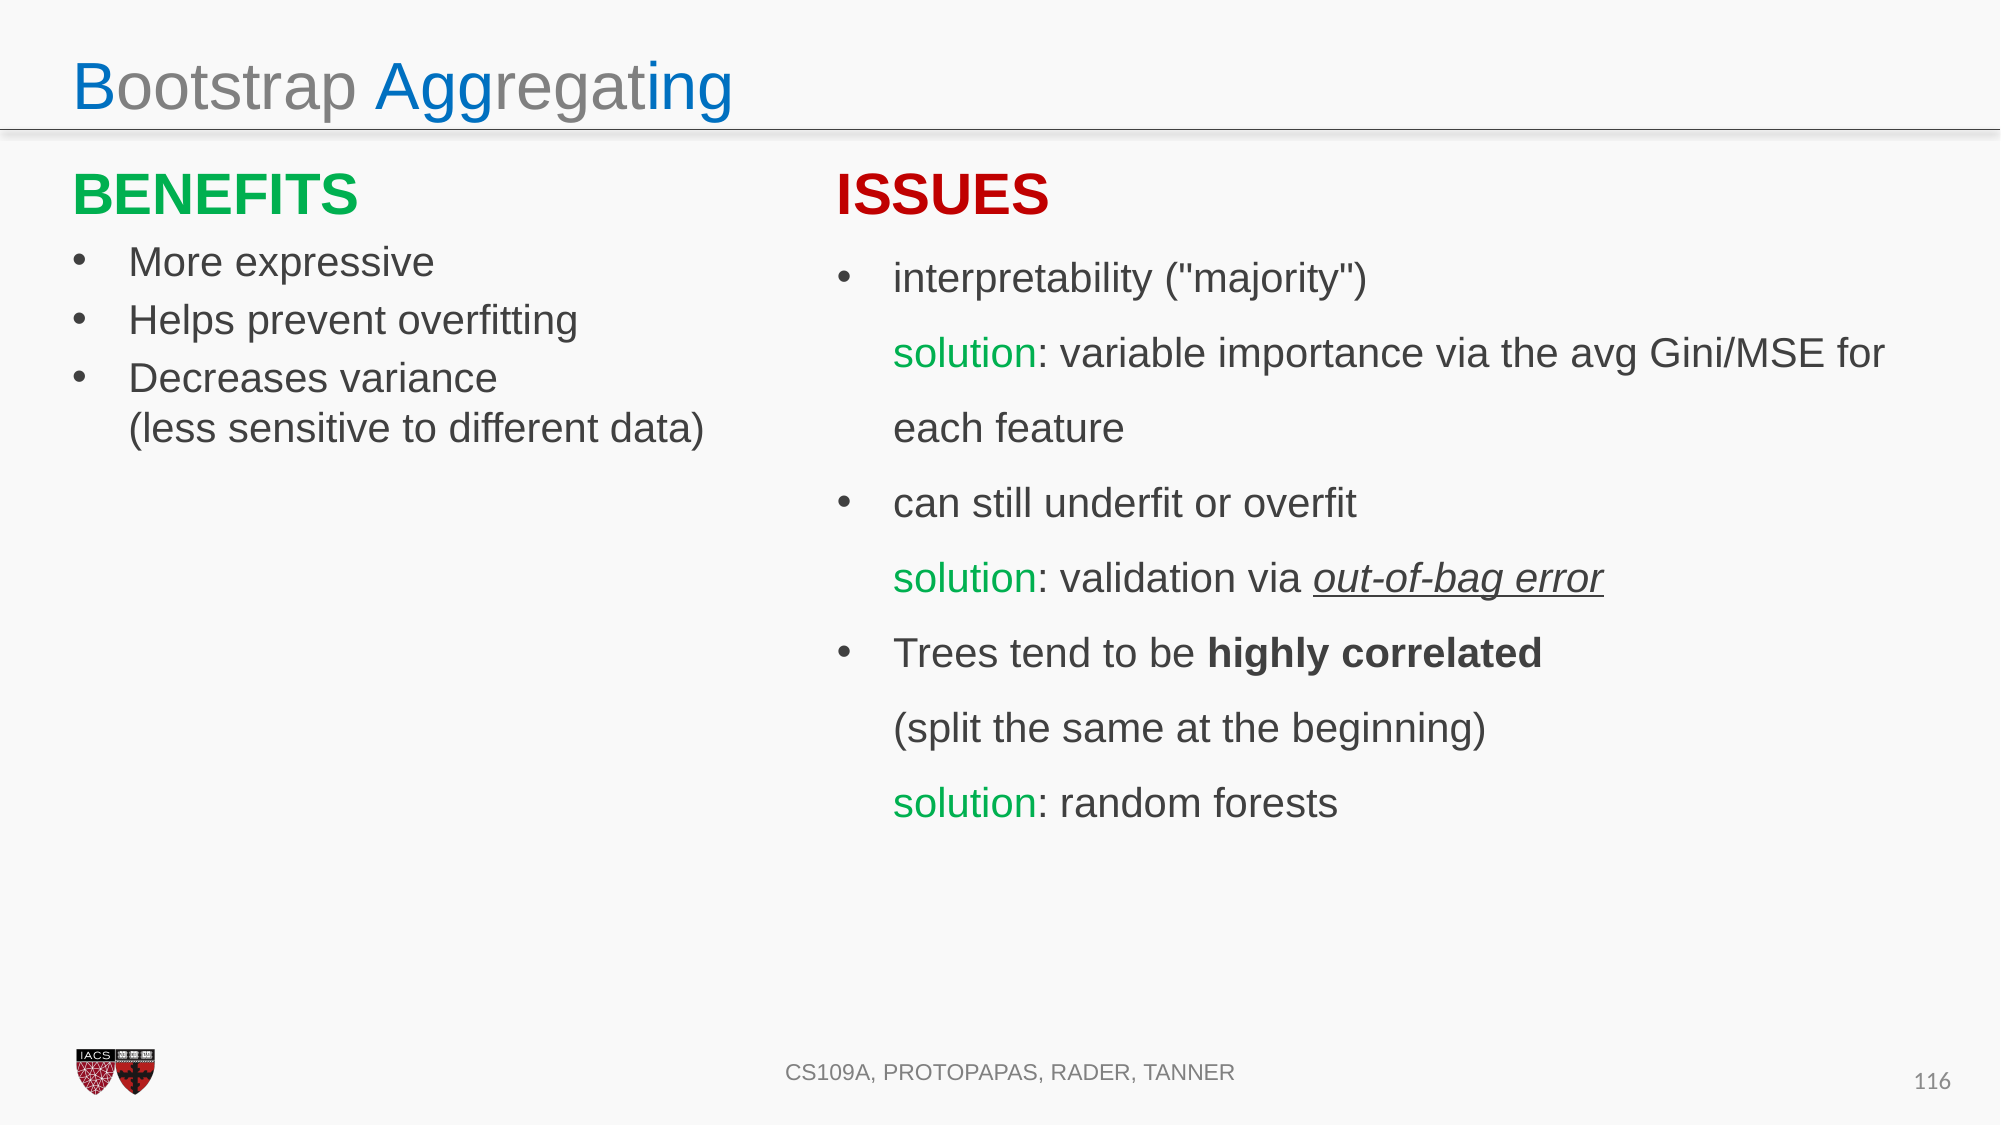

# Bootstrap Aggregating
BENEFITS
More expressive
Helps prevent overfitting
Decreases variance
(less sensitive to different data)
ISSUES
interpretability ("majority")
solution: variable importance via the avg Gini/MSE for each feature
can still underfit or overfit
solution: validation via out-of-bag error
Trees tend to be highly correlated
(split the same at the beginning)
solution: random forests
116